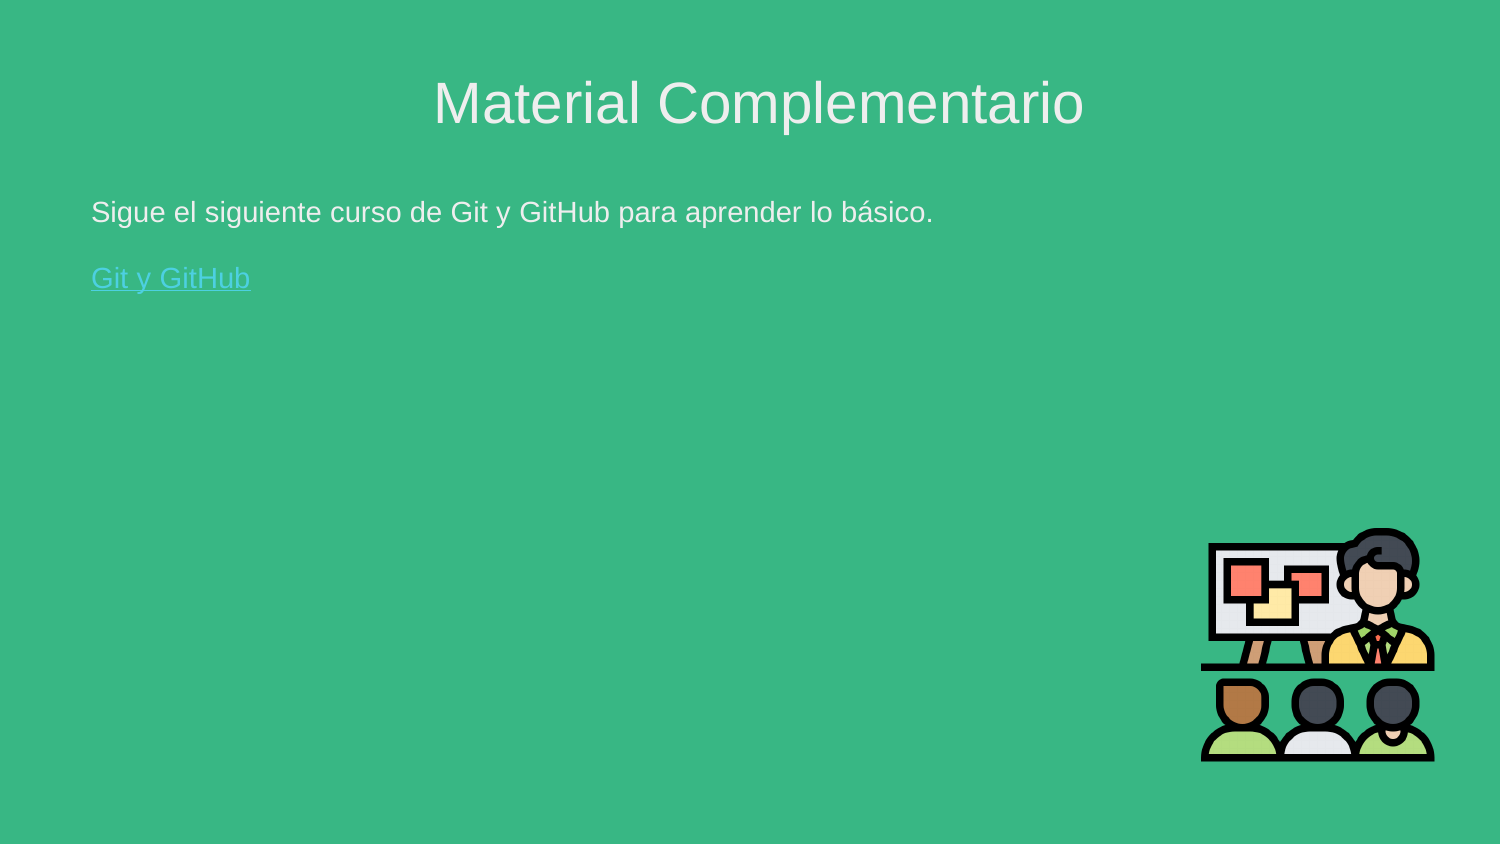

Sigue el siguiente curso de Git y GitHub para aprender lo básico.
Git y GitHub